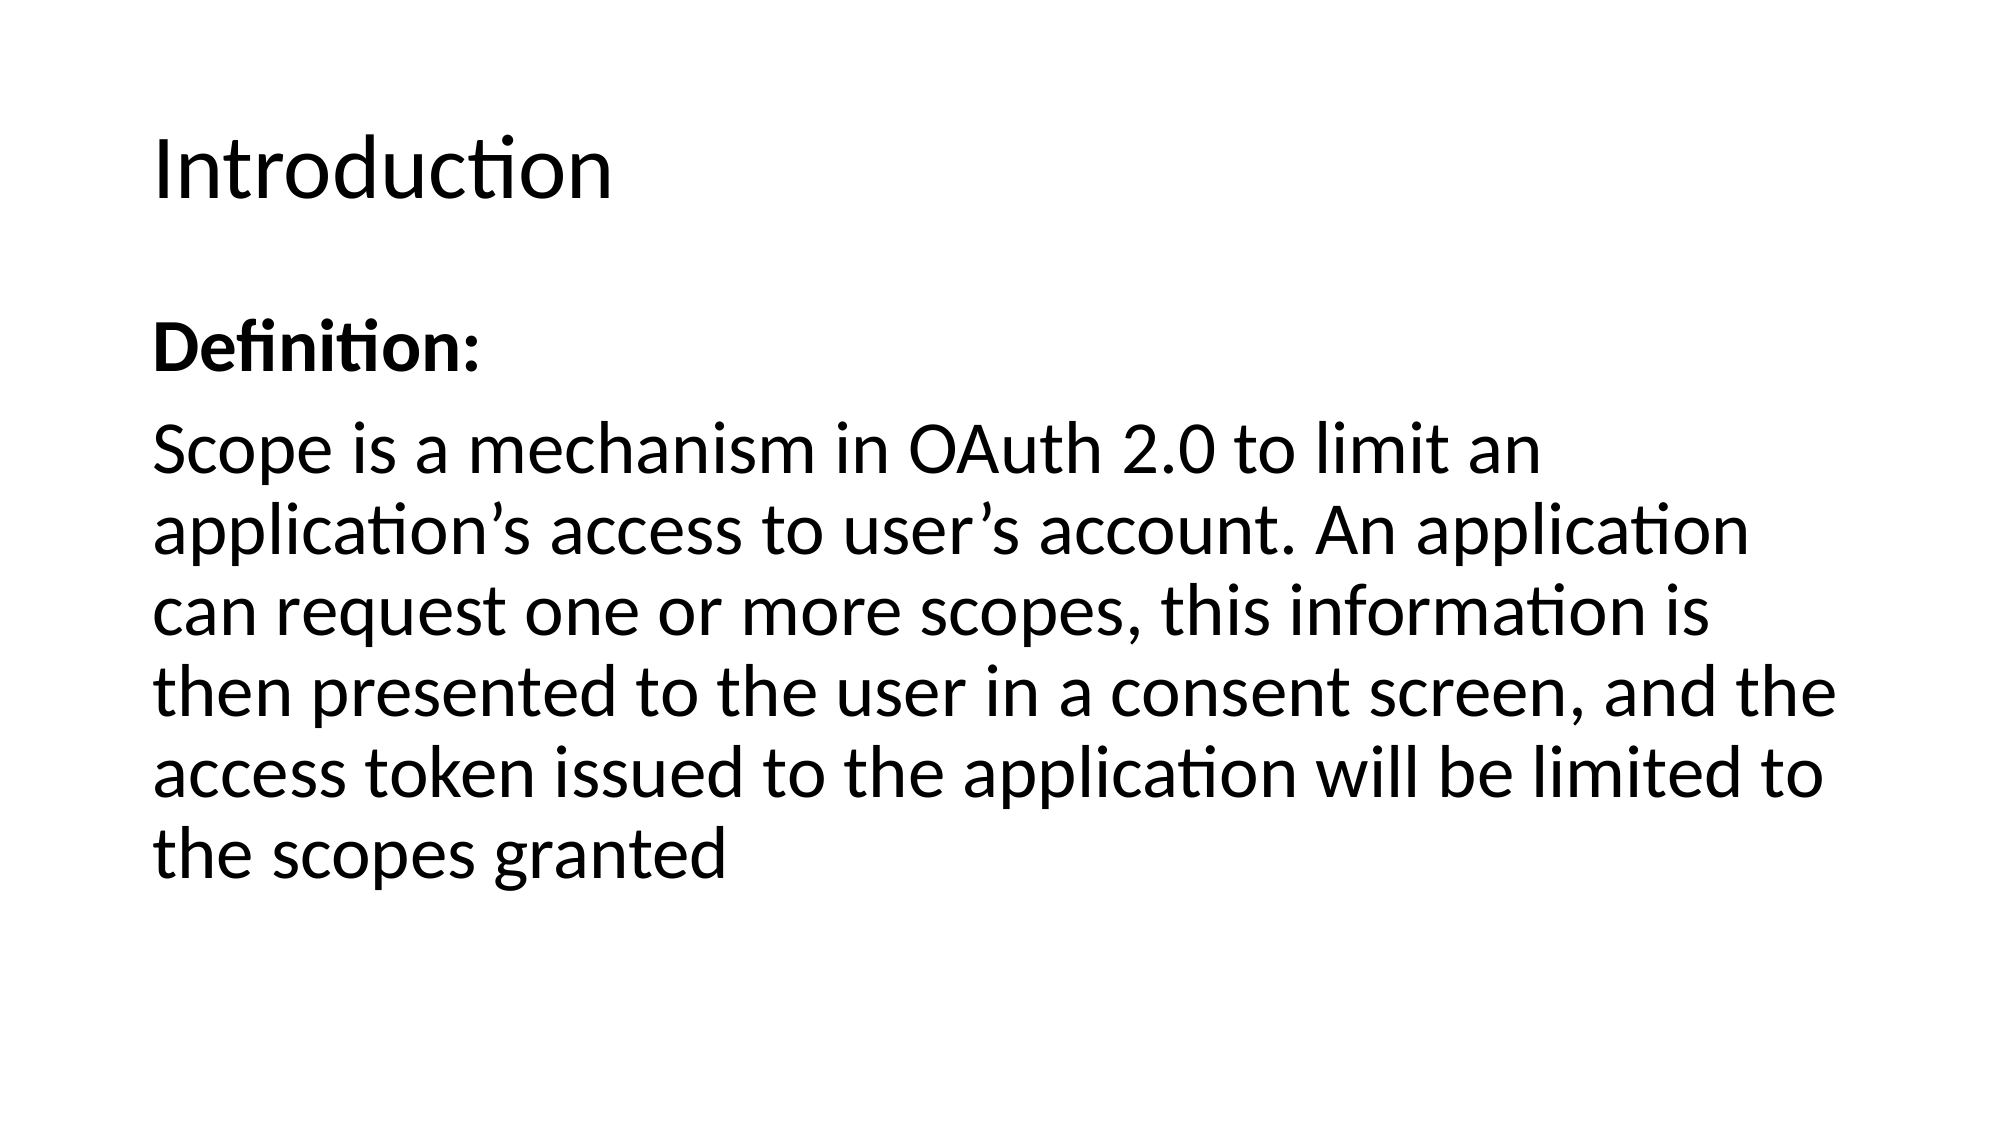

# Introduction
Definition:
Scope is a mechanism in OAuth 2.0 to limit an application’s access to user’s account. An application can request one or more scopes, this information is then presented to the user in a consent screen, and the access token issued to the application will be limited to the scopes granted